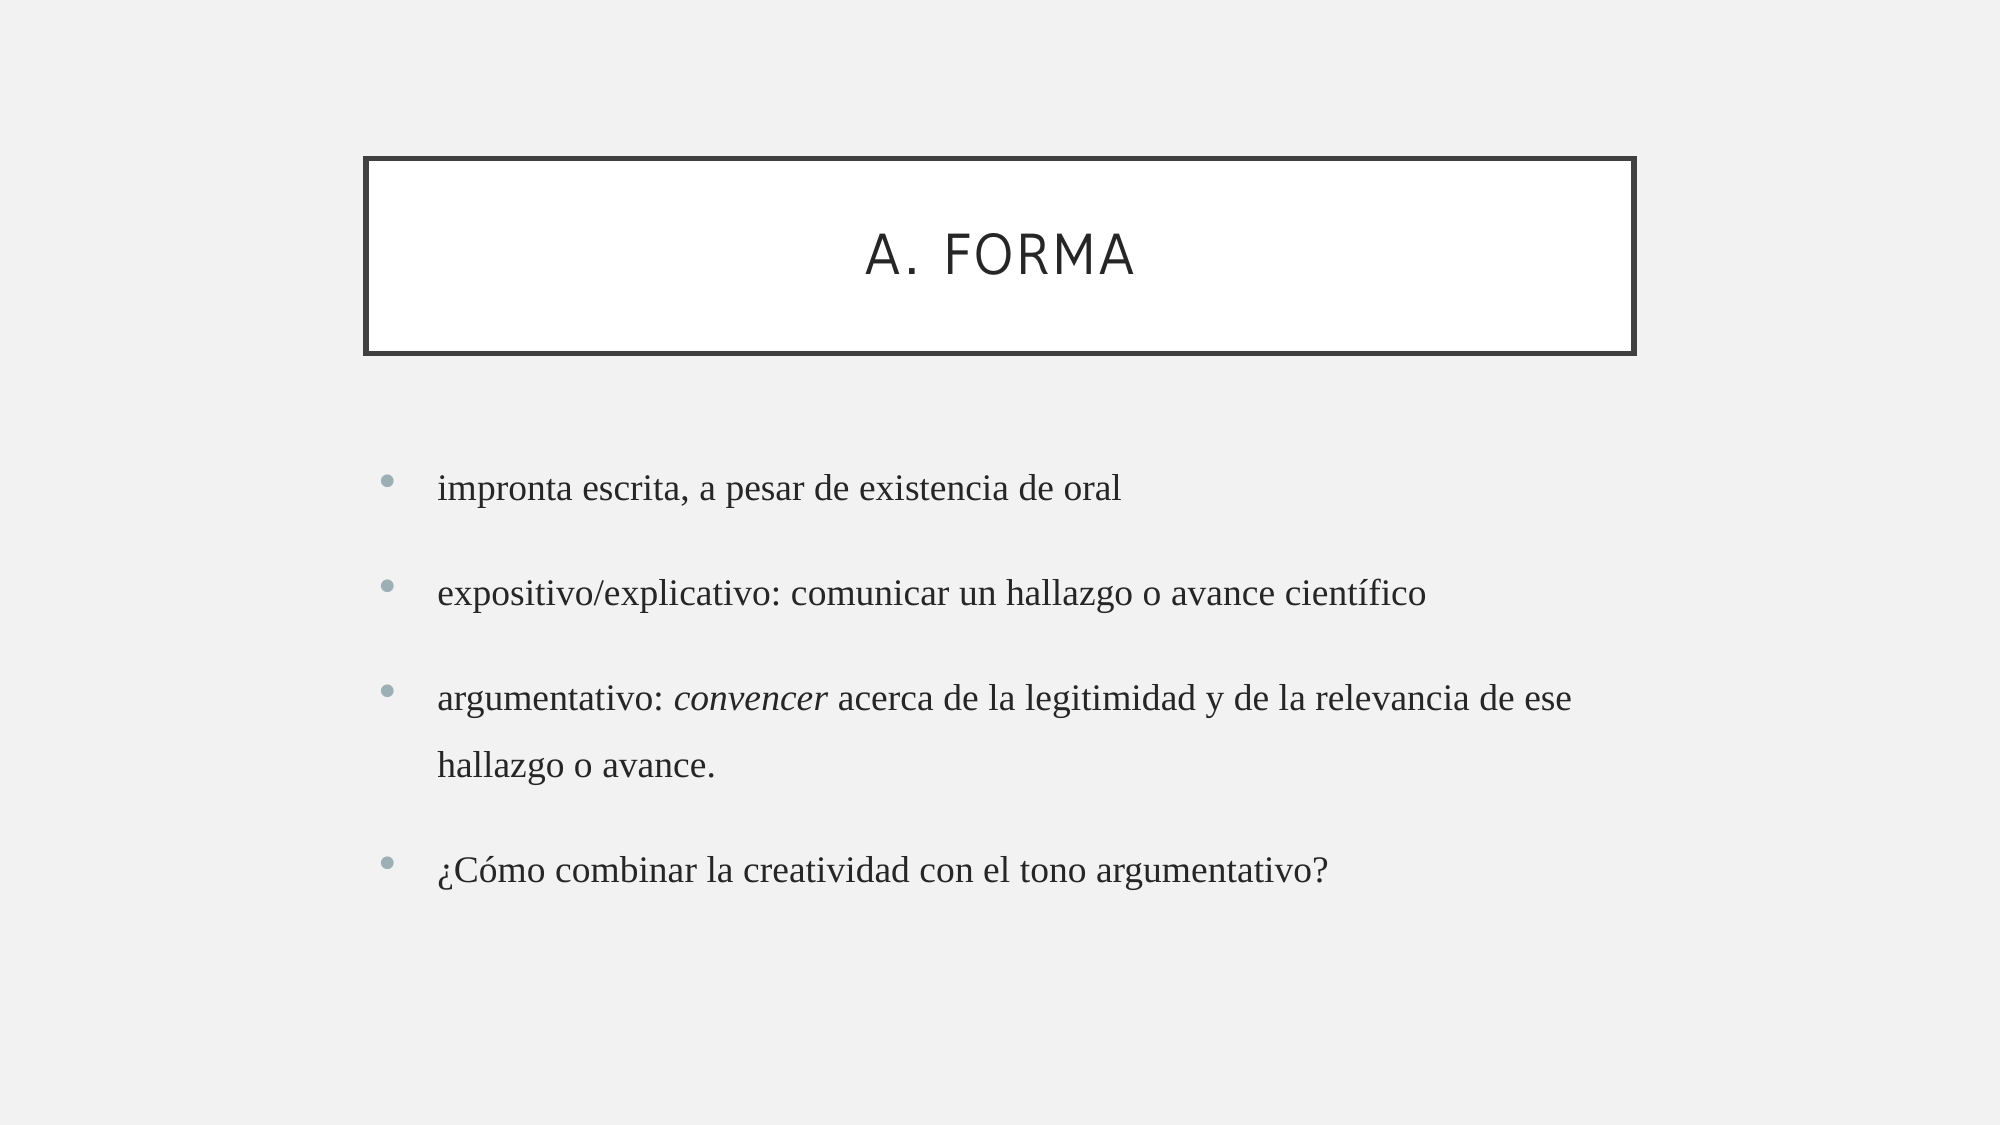

# A. fORMA
impronta escrita, a pesar de existencia de oral
expositivo/explicativo: comunicar un hallazgo o avance científico
argumentativo: convencer acerca de la legitimidad y de la relevancia de ese hallazgo o avance.
¿Cómo combinar la creatividad con el tono argumentativo?